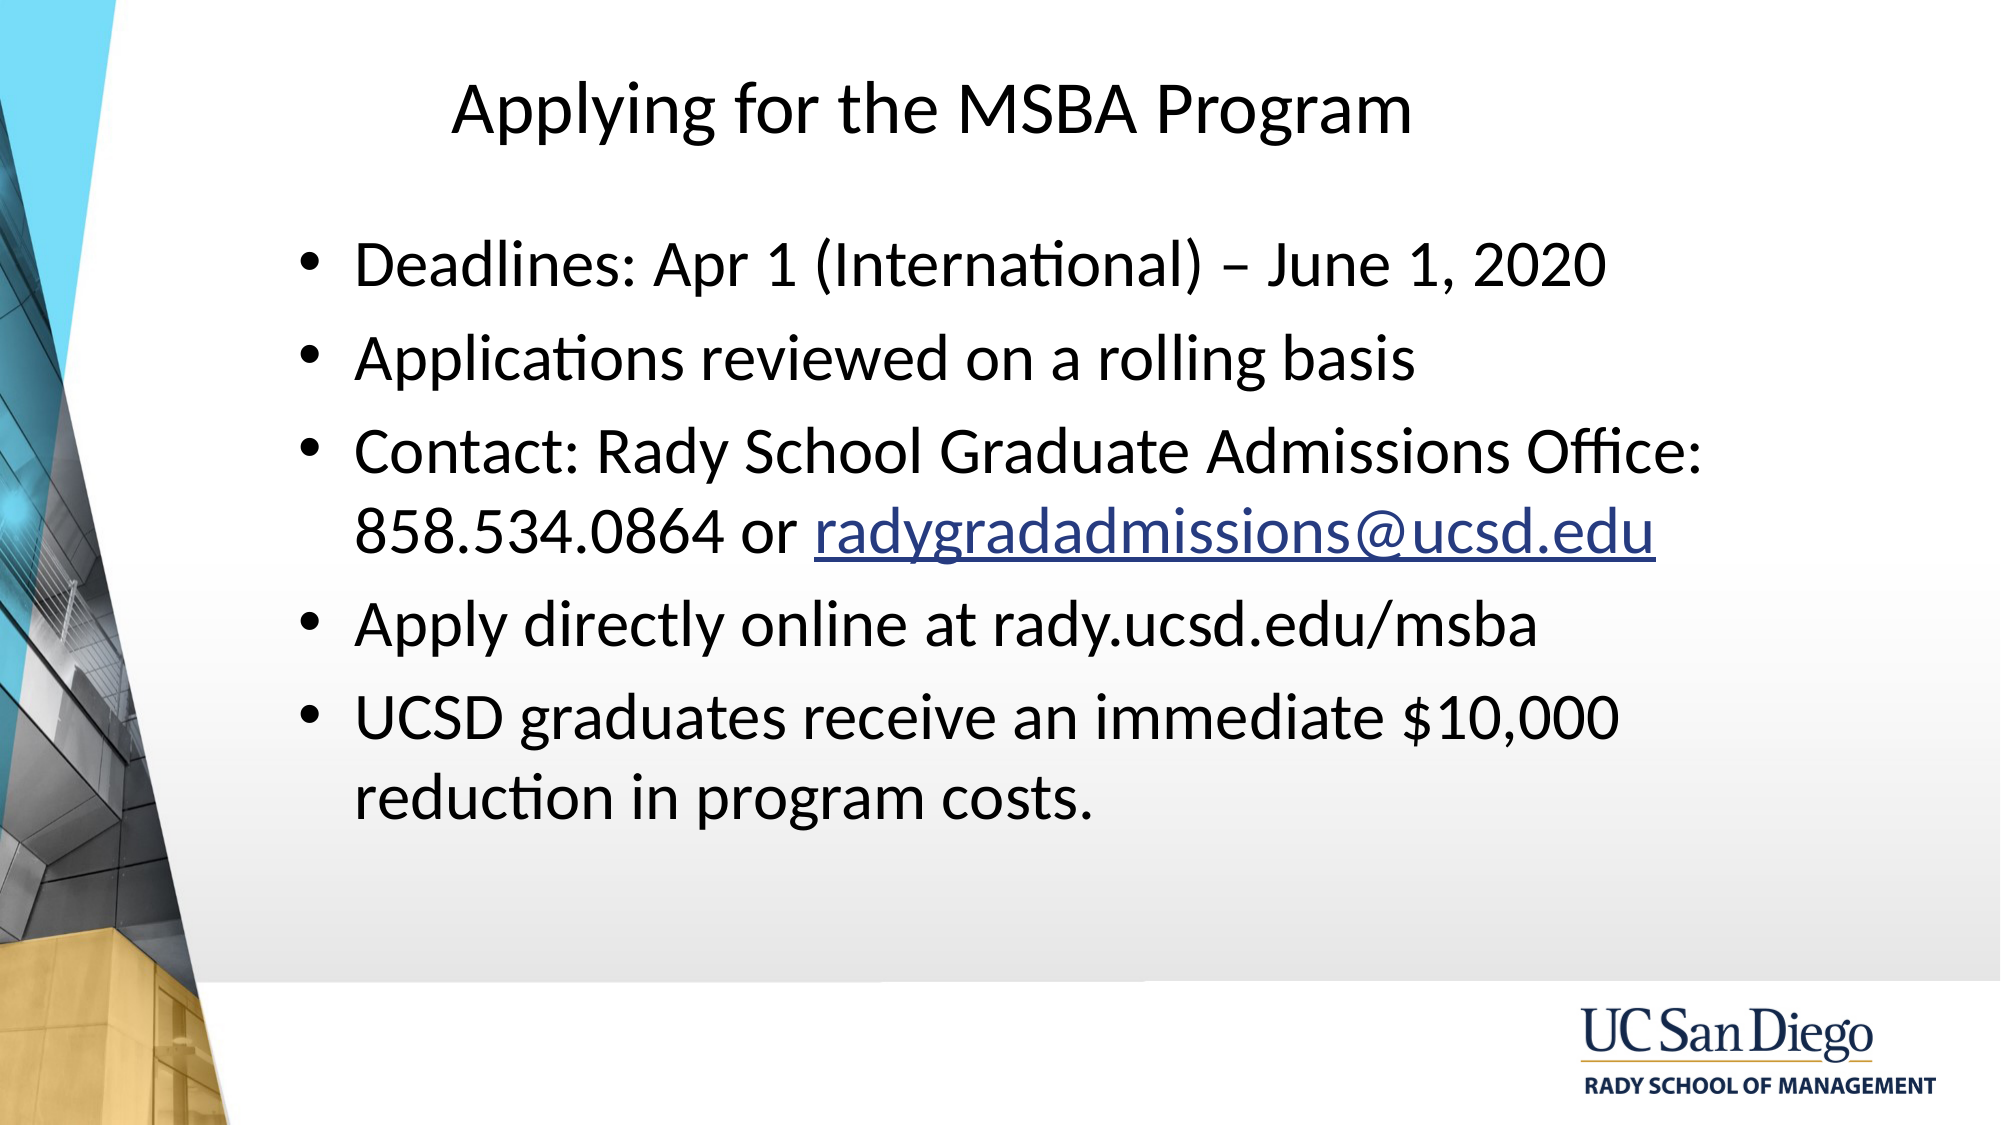

Applying for the MSBA Program
Deadlines: Apr 1 (International) – June 1, 2020
Applications reviewed on a rolling basis
Contact: Rady School Graduate Admissions Office: 858.534.0864 or radygradadmissions@ucsd.edu
Apply directly online at rady.ucsd.edu/msba
UCSD graduates receive an immediate $10,000 reduction in program costs.